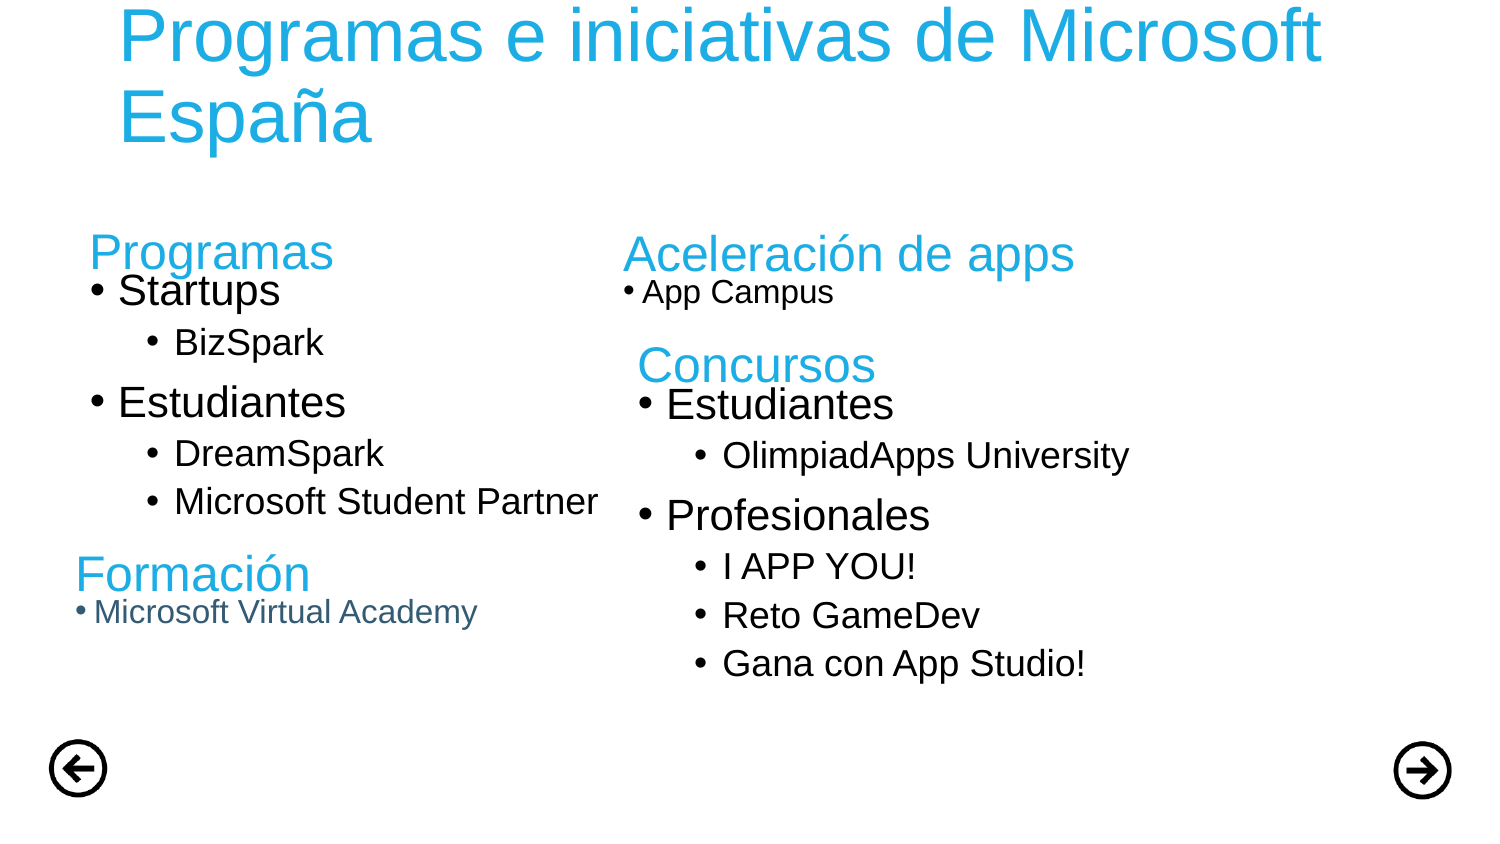

# Programas e iniciativas de Microsoft España
Aceleración de apps
Programas
App Campus
Startups
BizSpark
Estudiantes
DreamSpark
Microsoft Student Partner

Concursos
Estudiantes
OlimpiadApps University
Profesionales
I APP YOU!
Reto GameDev
Gana con App Studio!

Formación
Microsoft Virtual Academy